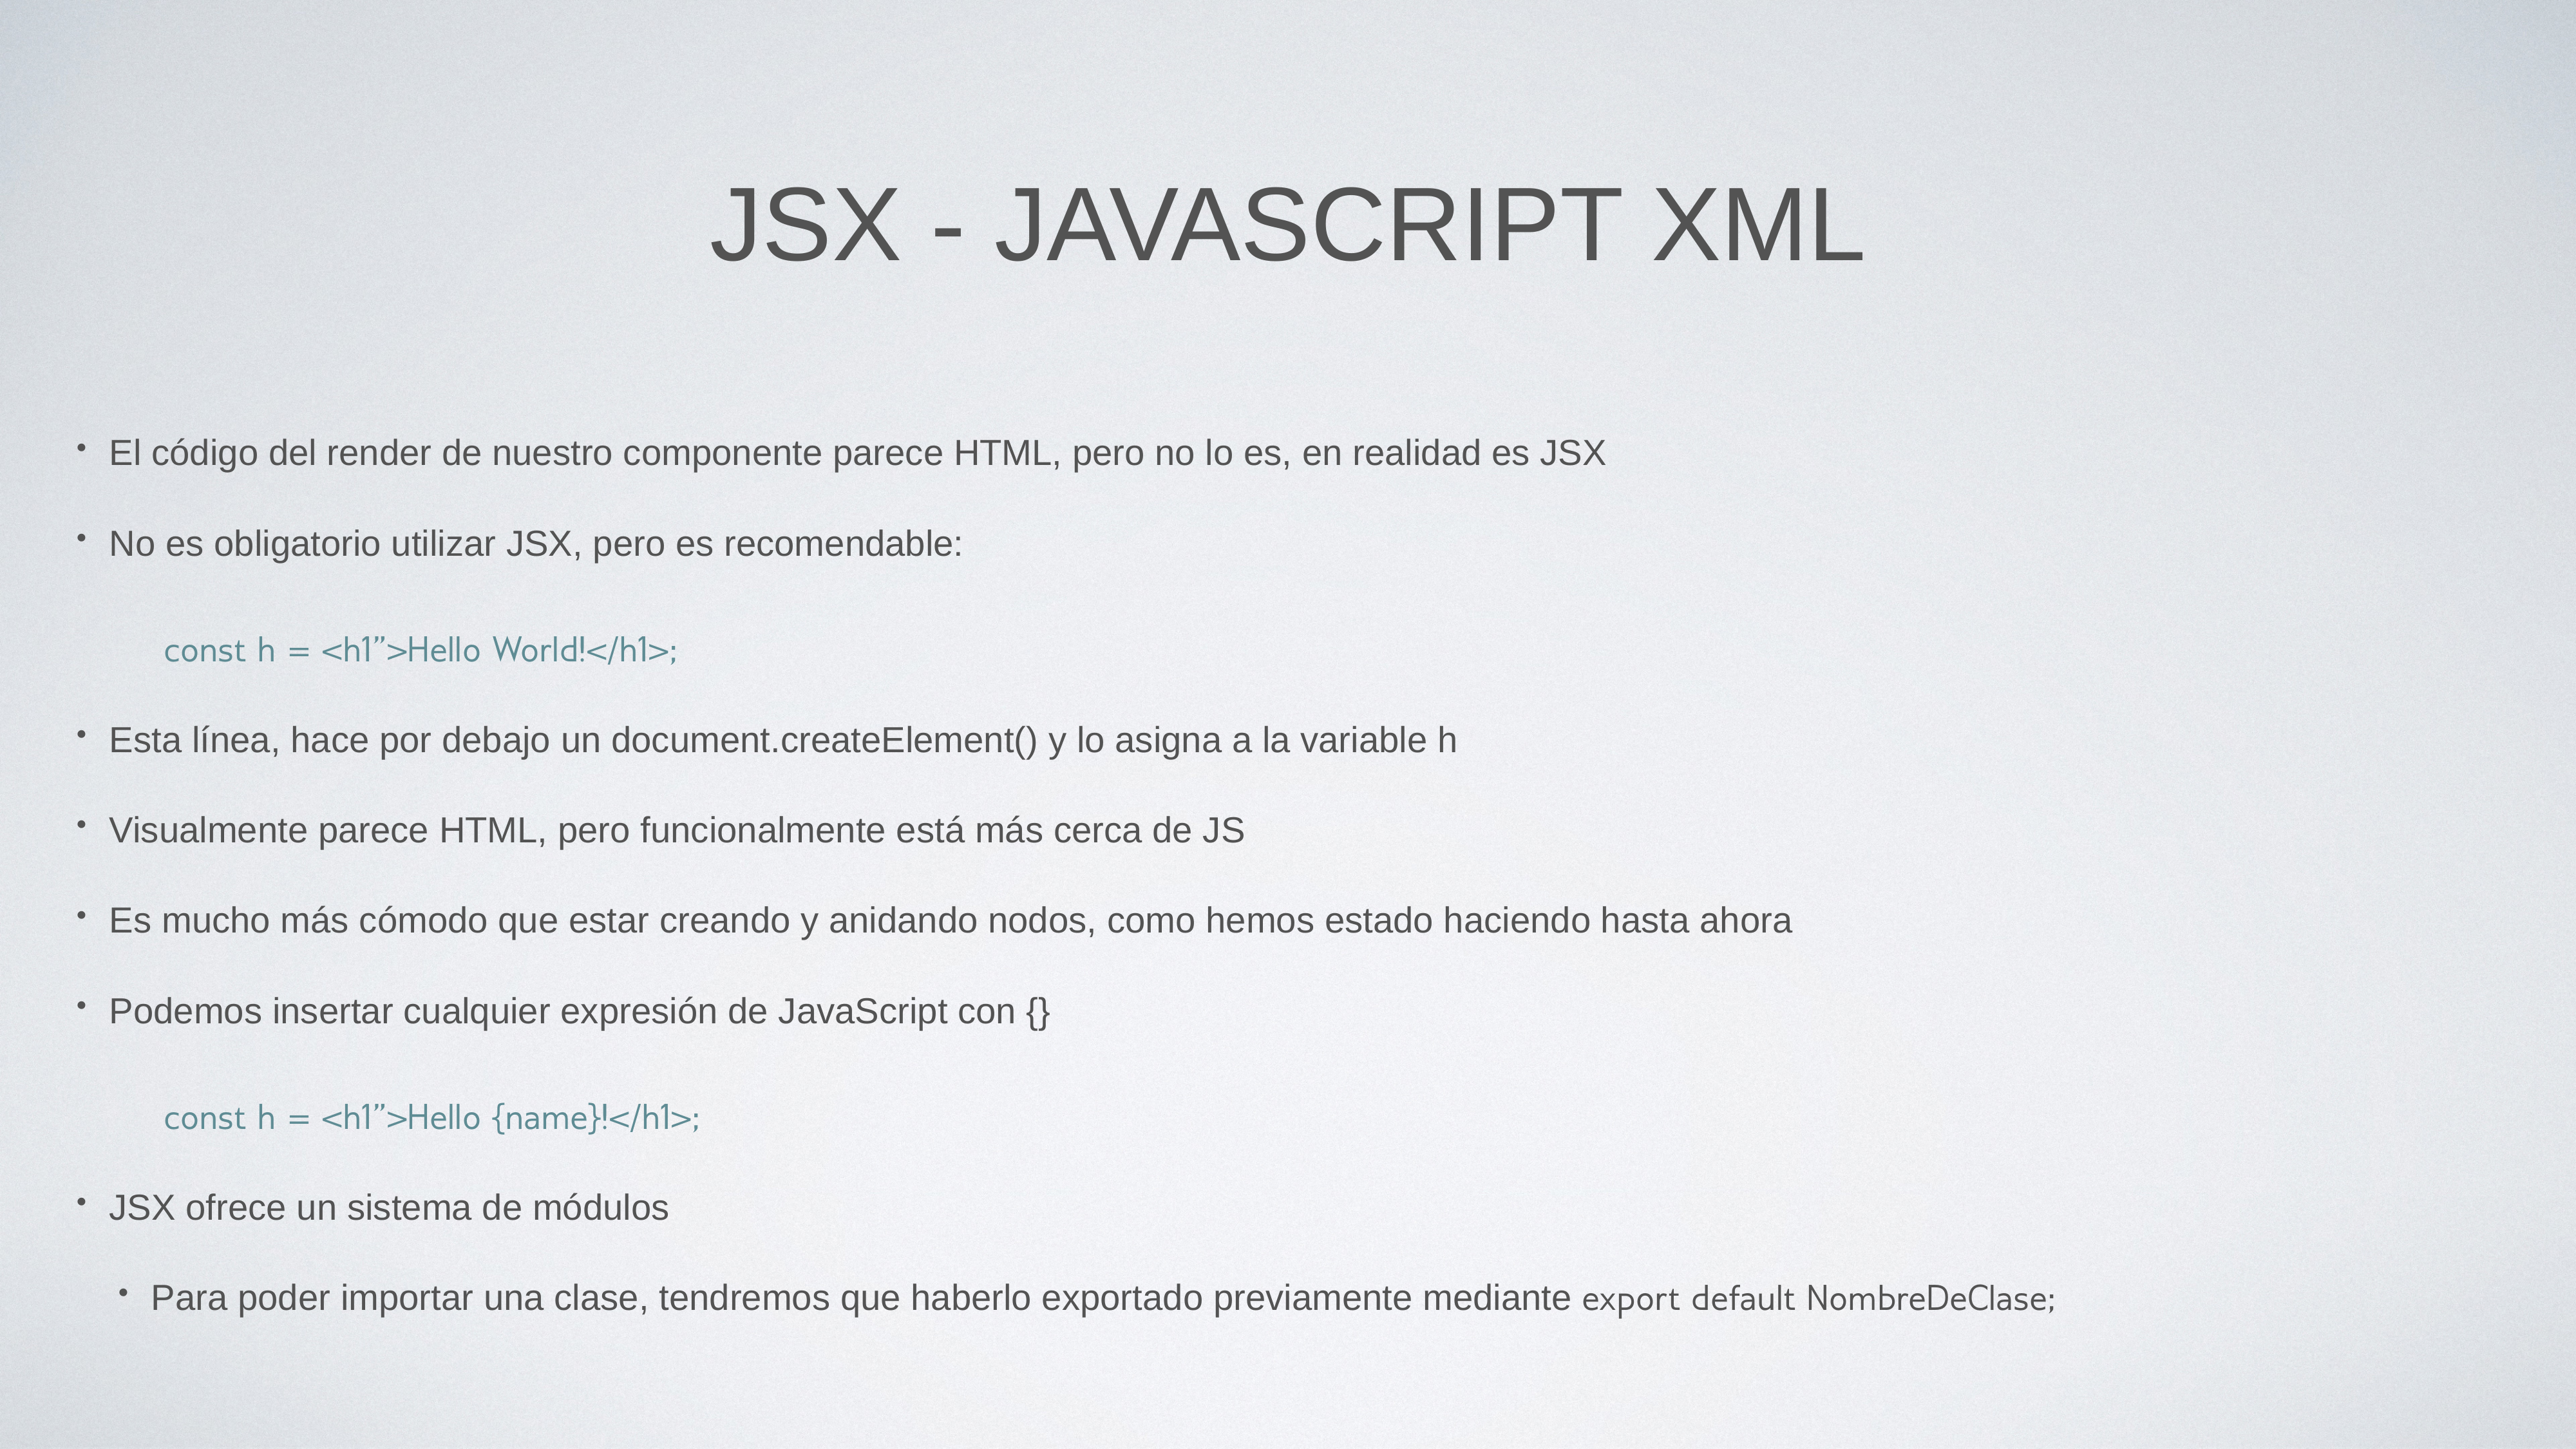

# Jsx - javascript xml
El código del render de nuestro componente parece HTML, pero no lo es, en realidad es JSX
No es obligatorio utilizar JSX, pero es recomendable:

        const h = <h1”>Hello World!</h1>;
Esta línea, hace por debajo un document.createElement() y lo asigna a la variable h
Visualmente parece HTML, pero funcionalmente está más cerca de JS
Es mucho más cómodo que estar creando y anidando nodos, como hemos estado haciendo hasta ahora
Podemos insertar cualquier expresión de JavaScript con {}

        const h = <h1”>Hello {name}!</h1>;
JSX ofrece un sistema de módulos
Para poder importar una clase, tendremos que haberlo exportado previamente mediante export default NombreDeClase;